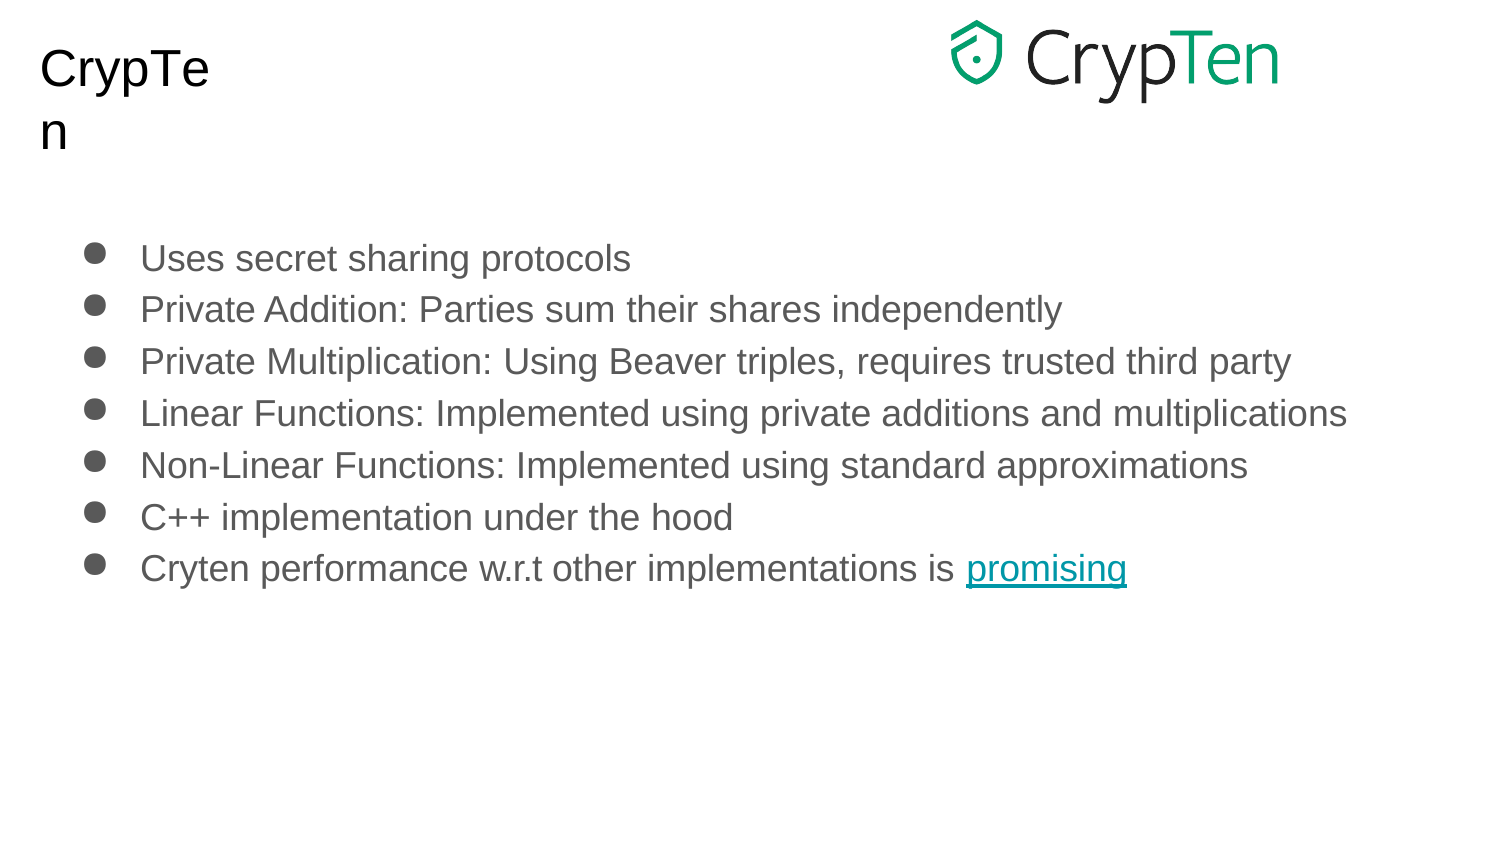

# CrypTen
Uses secret sharing protocols
Private Addition: Parties sum their shares independently
Private Multiplication: Using Beaver triples, requires trusted third party
Linear Functions: Implemented using private additions and multiplications
Non-Linear Functions: Implemented using standard approximations
C++ implementation under the hood
Cryten performance w.r.t other implementations is promising